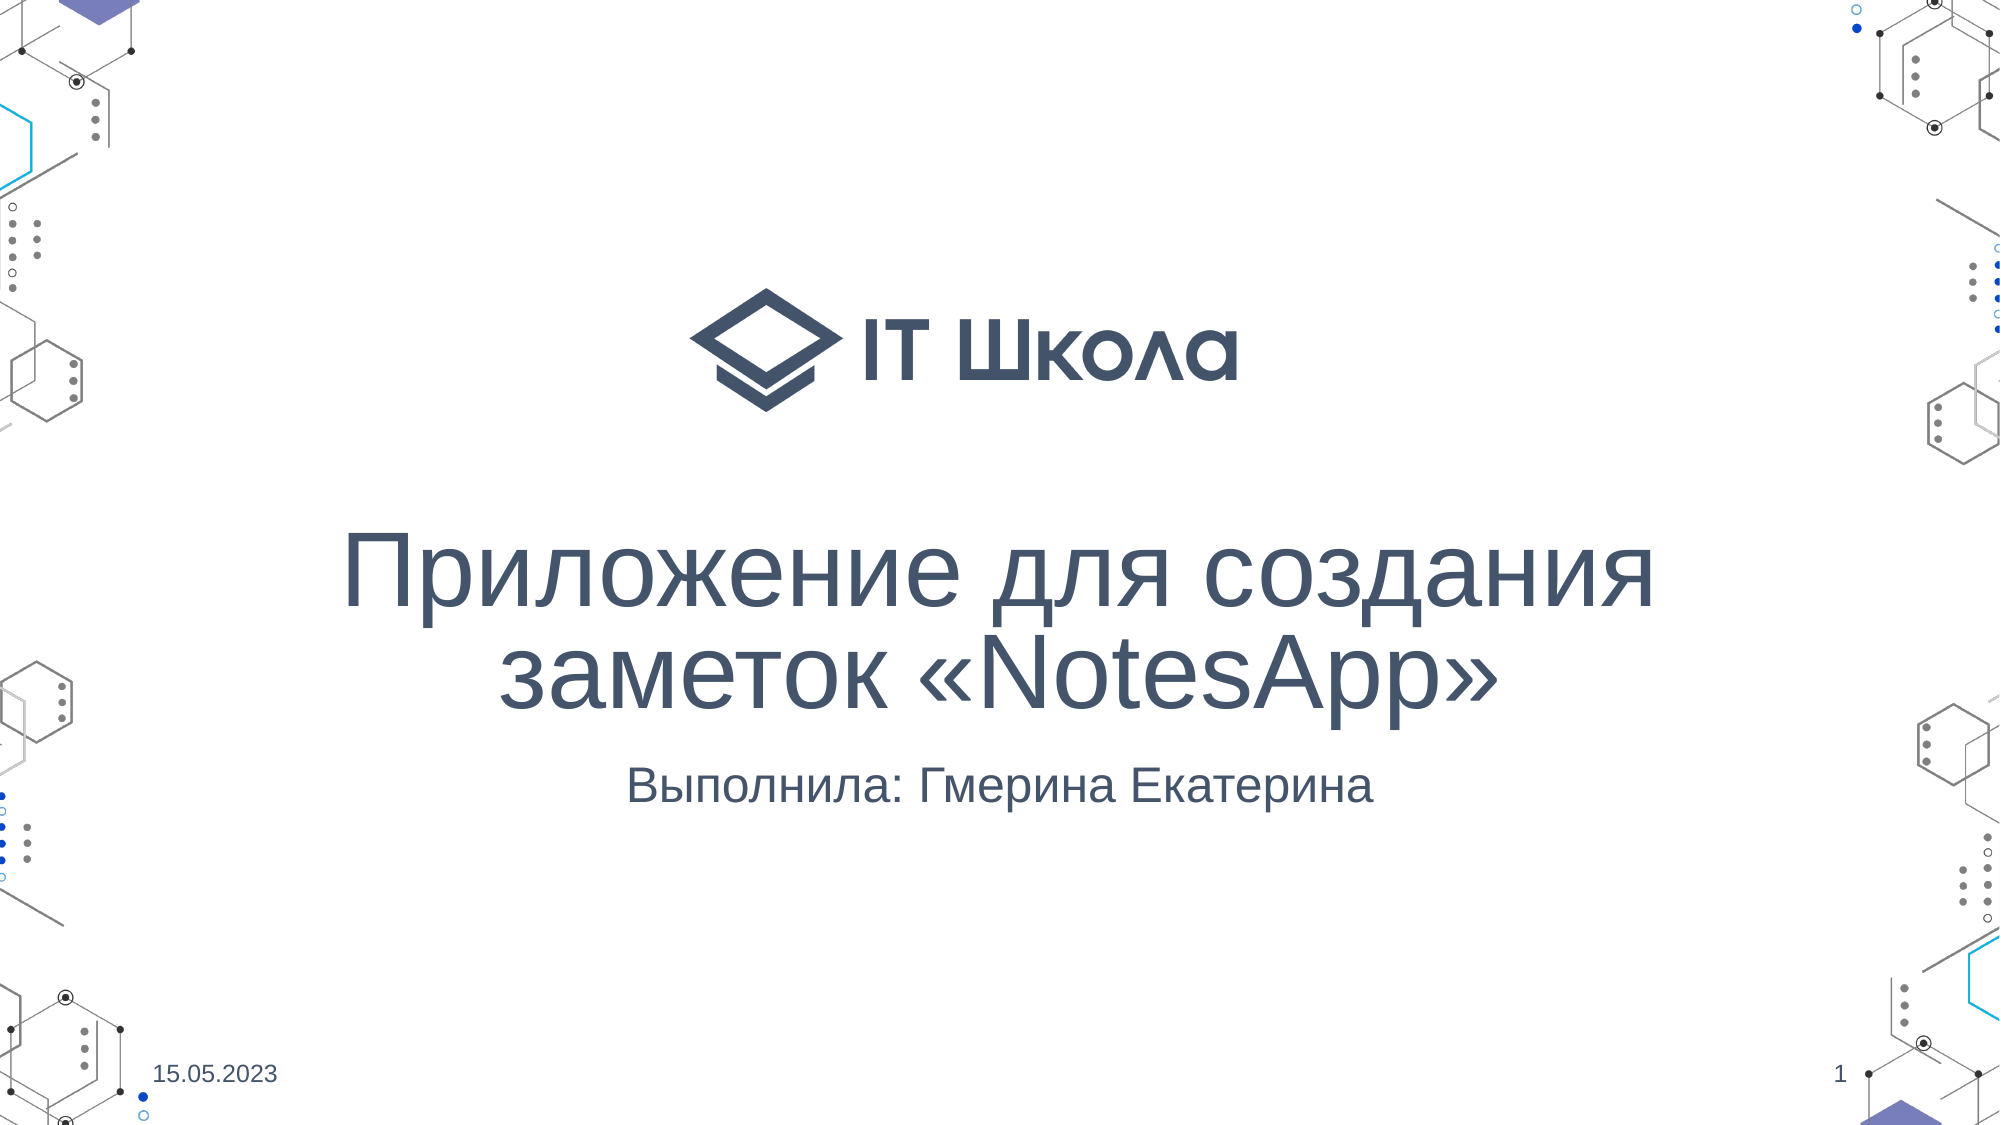

# Приложение для создания заметок «NotesApp»
Выполнила: Гмерина Екатерина
15.05.2023
1